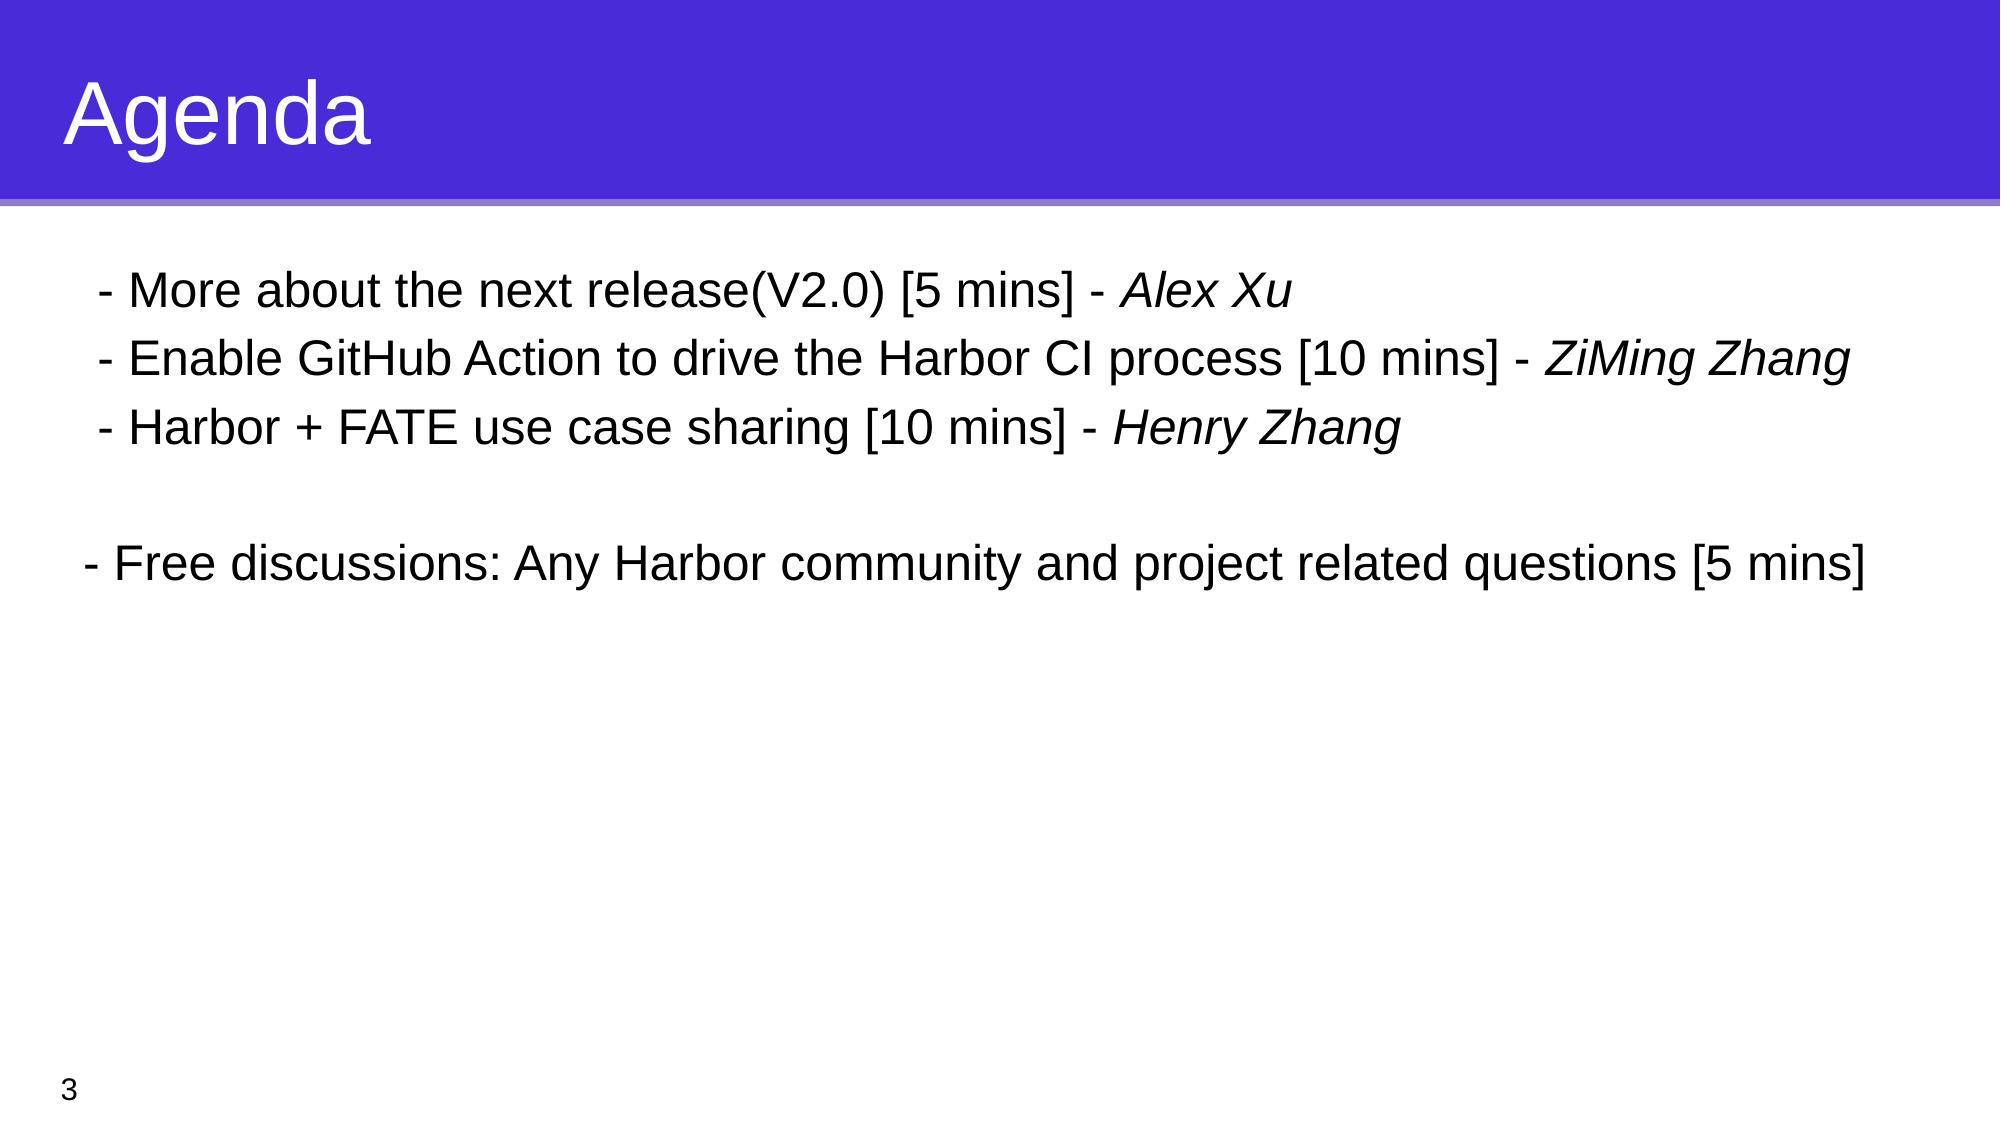

# Agenda
 - More about the next release(V2.0) [5 mins] - Alex Xu
 - Enable GitHub Action to drive the Harbor CI process [10 mins] - ZiMing Zhang
 - Harbor + FATE use case sharing [10 mins] - Henry Zhang

- Free discussions: Any Harbor community and project related questions [5 mins]
3